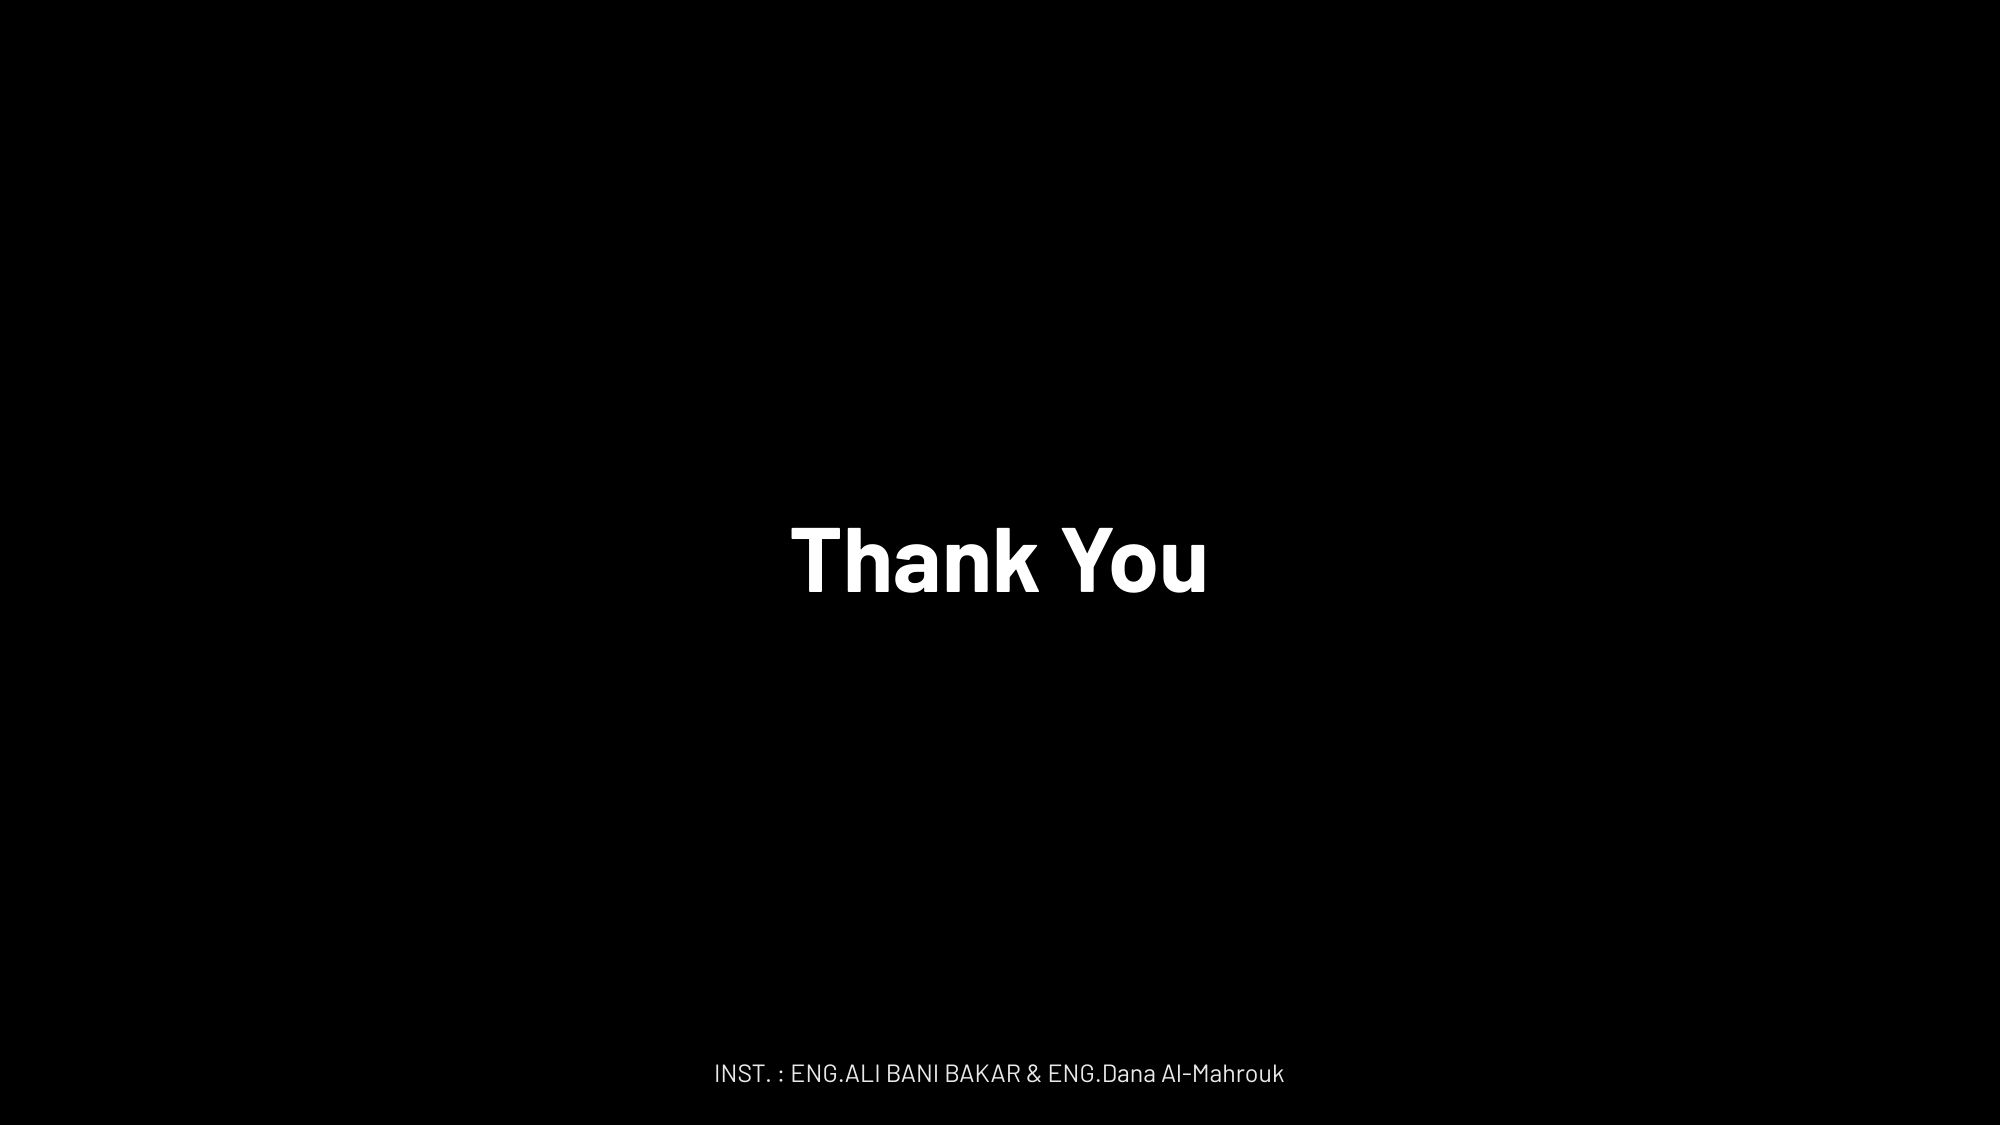

# Thank You
INST. : ENG.ALI BANI BAKAR & ENG.Dana Al-Mahrouk